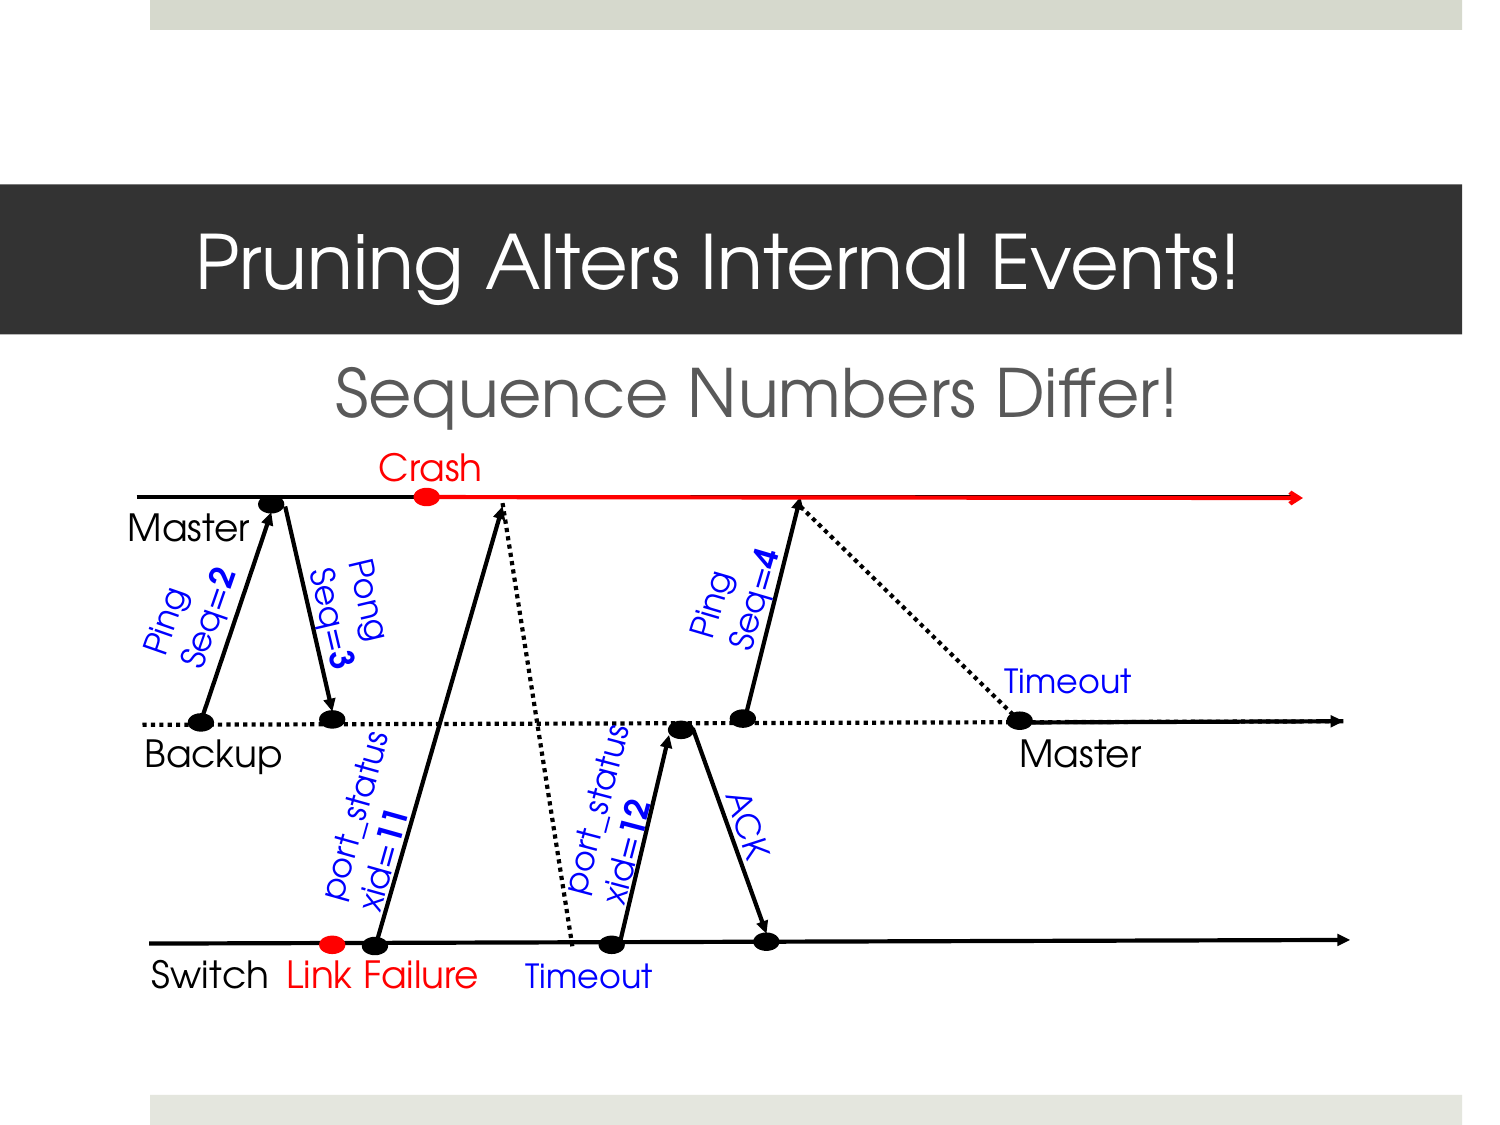

# Pruning Alters Internal Events!
Sequence Numbers Differ!
Crash

Ping
Seq=2

Ping
Seq=4

Master
Pong
Seq=3

port_status
xid=11

Master
Timeout

port_status
xid=12
Backup

ACK

Switch
Link Failure
Timeout